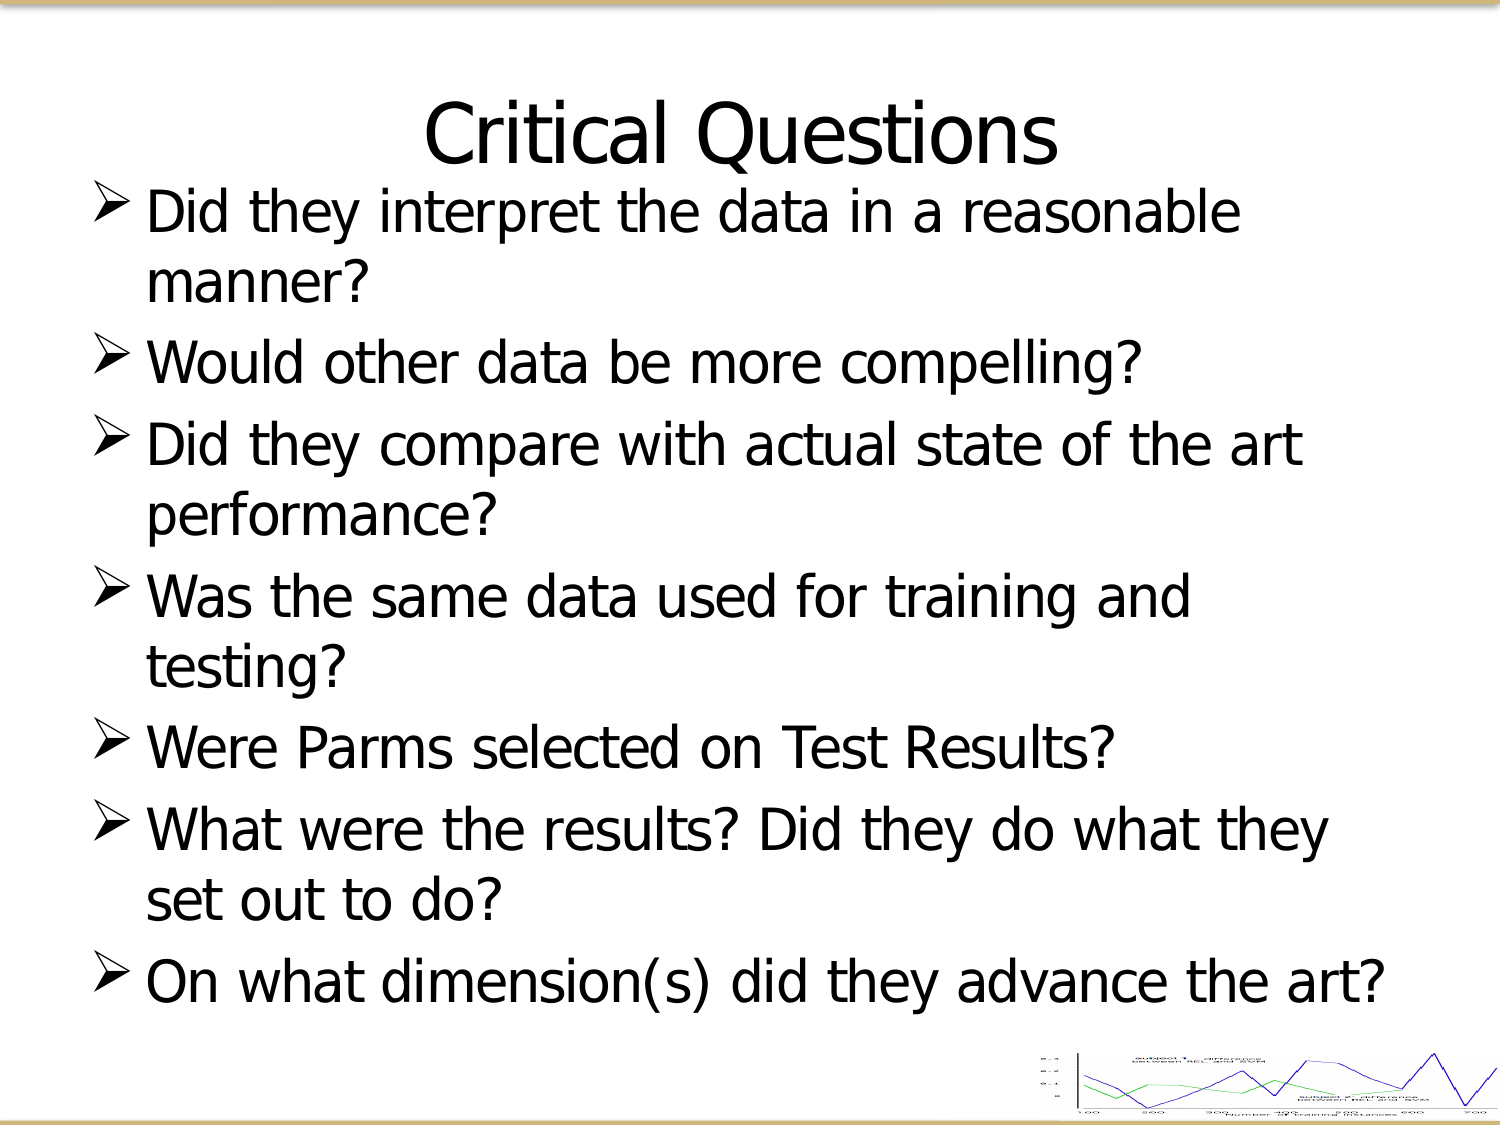

Critical Questions
Did they interpret the data in a reasonable manner?
Would other data be more compelling?
Did they compare with actual state of the art performance?
Was the same data used for training and testing?
Were Parms selected on Test Results?
What were the results? Did they do what they set out to do?
On what dimension(s) did they advance the art?